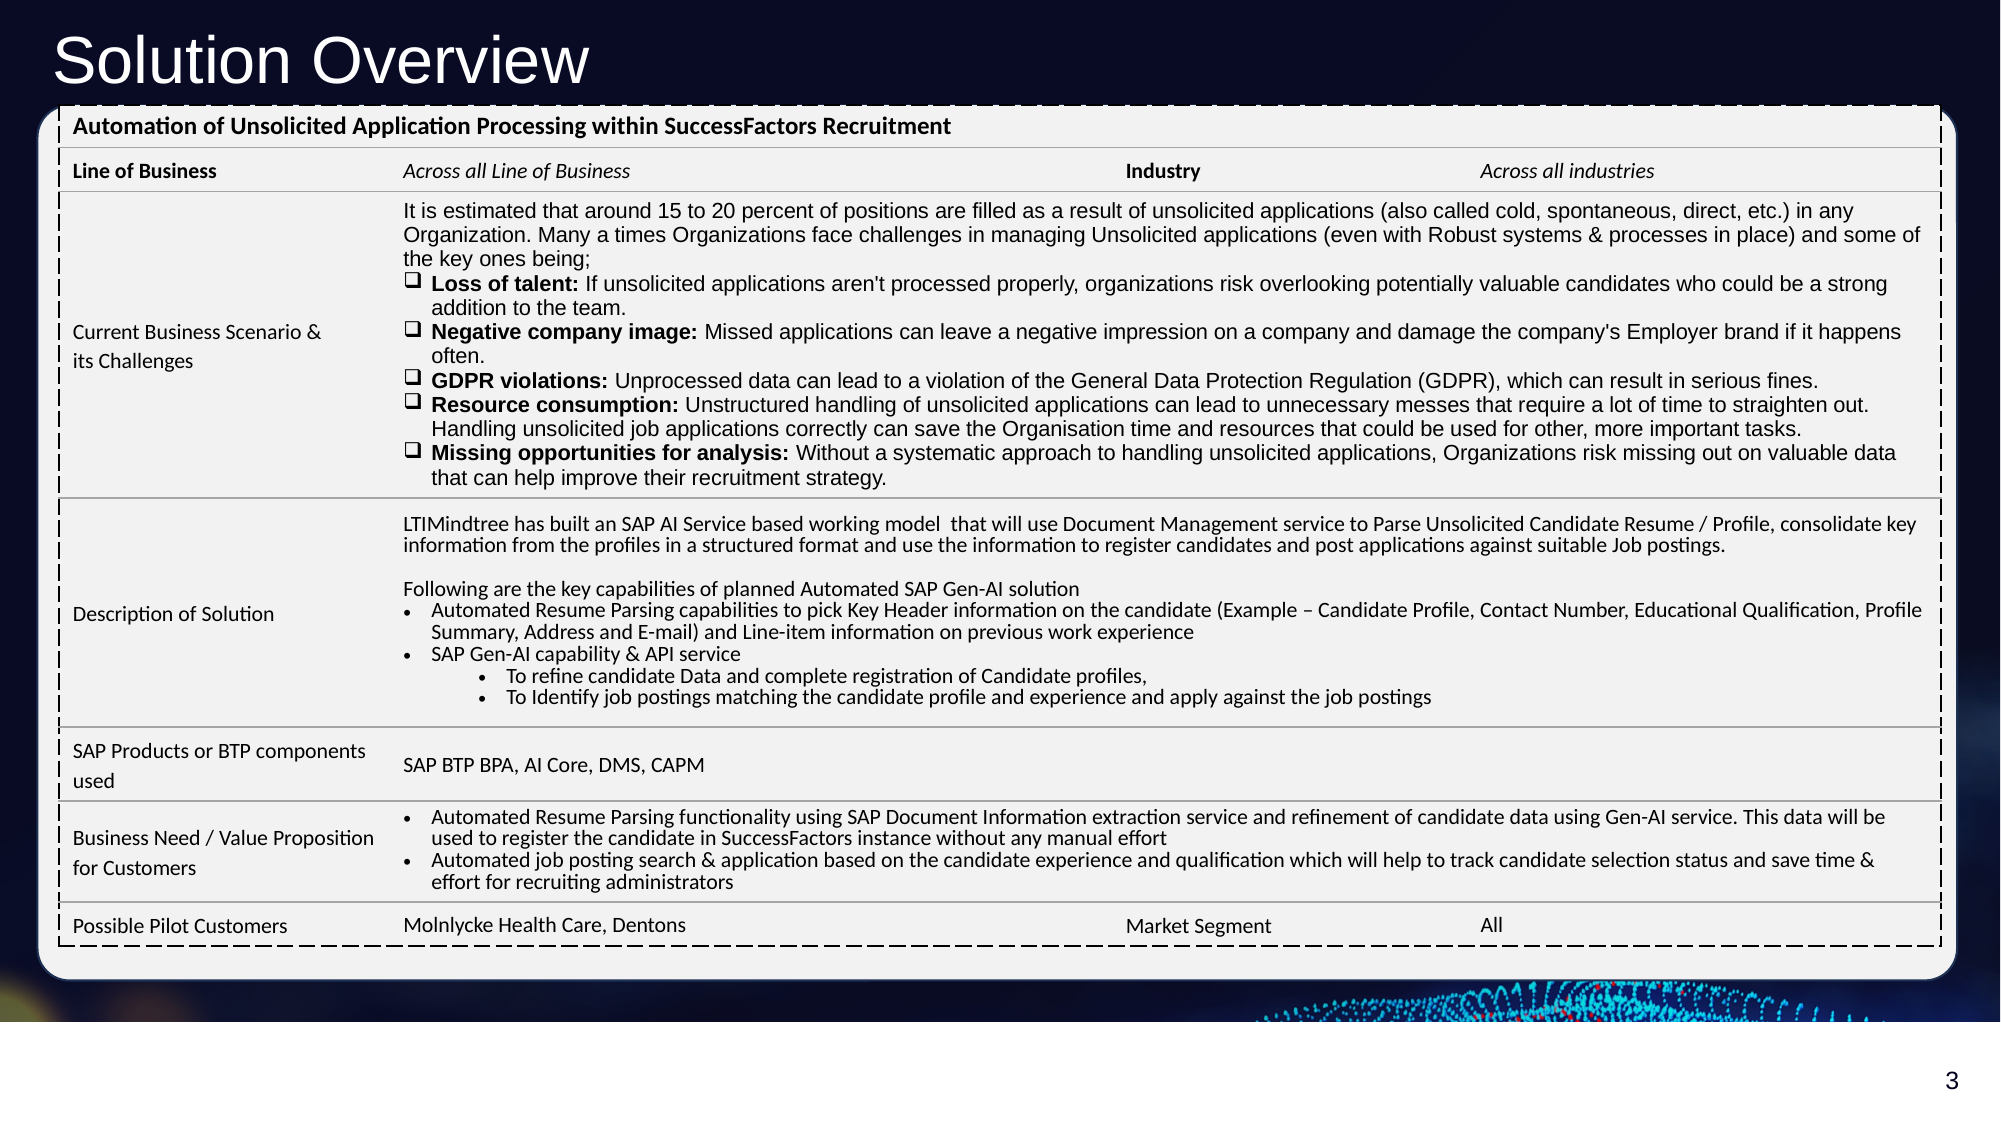

Solution Overview

| Automation of Unsolicited Application Processing within SuccessFactors Recruitment |  | ​ |  |
| --- | --- | --- | --- |
| Line of Business​ | Across all Line of Business​ | Industry​ | Across all industries​ |
| Current Business Scenario & its Challenges​ | It is estimated that around 15 to 20 percent of positions are filled as a result of unsolicited applications (also called cold, spontaneous, direct, etc.) in any Organization. Many a times Organizations face challenges in managing Unsolicited applications (even with Robust systems & processes in place) and some of the key ones being; Loss of talent: If unsolicited applications aren't processed properly, organizations risk overlooking potentially valuable candidates who could be a strong addition to the team. Negative company image: Missed applications can leave a negative impression on a company and damage the company's Employer brand if it happens often. GDPR violations: Unprocessed data can lead to a violation of the General Data Protection Regulation (GDPR), which can result in serious fines. Resource consumption: Unstructured handling of unsolicited applications can lead to unnecessary messes that require a lot of time to straighten out. Handling unsolicited job applications correctly can save the Organisation time and resources that could be used for other, more important tasks. Missing opportunities for analysis: Without a systematic approach to handling unsolicited applications, Organizations risk missing out on valuable data that can help improve their recruitment strategy. ​ |  |  |
| Description of Solution​ | LTIMindtree has built an SAP AI Service based working model that will use Document Management service to Parse Unsolicited Candidate Resume / Profile, consolidate key information from the profiles in a structured format and use the information to register candidates and post applications against suitable Job postings. Following are the key capabilities of planned Automated SAP Gen-AI solution Automated Resume Parsing capabilities to pick Key Header information on the candidate (Example – Candidate Profile, Contact Number, Educational Qualification, Profile Summary, Address and E-mail) and Line-item information on previous work experience SAP Gen-AI capability & API service To refine candidate Data and complete registration of Candidate profiles, To Identify job postings matching the candidate profile and experience and apply against the job postings |  |  |
| SAP Products or BTP components used​ | SAP BTP BPA, AI Core, DMS, CAPM |  |  |
| Business Need / Value Proposition for Customers​ | Automated Resume Parsing functionality using SAP Document Information extraction service and refinement of candidate data using Gen-AI service. This data will be used to register the candidate in SuccessFactors instance without any manual effort Automated job posting search & application based on the candidate experience and qualification which will help to track candidate selection status and save time & effort for recruiting administrators |  |  |
| Possible Pilot Customers​ | ​Molnlycke Health Care, Dentons | Market Segment​ | All​ |